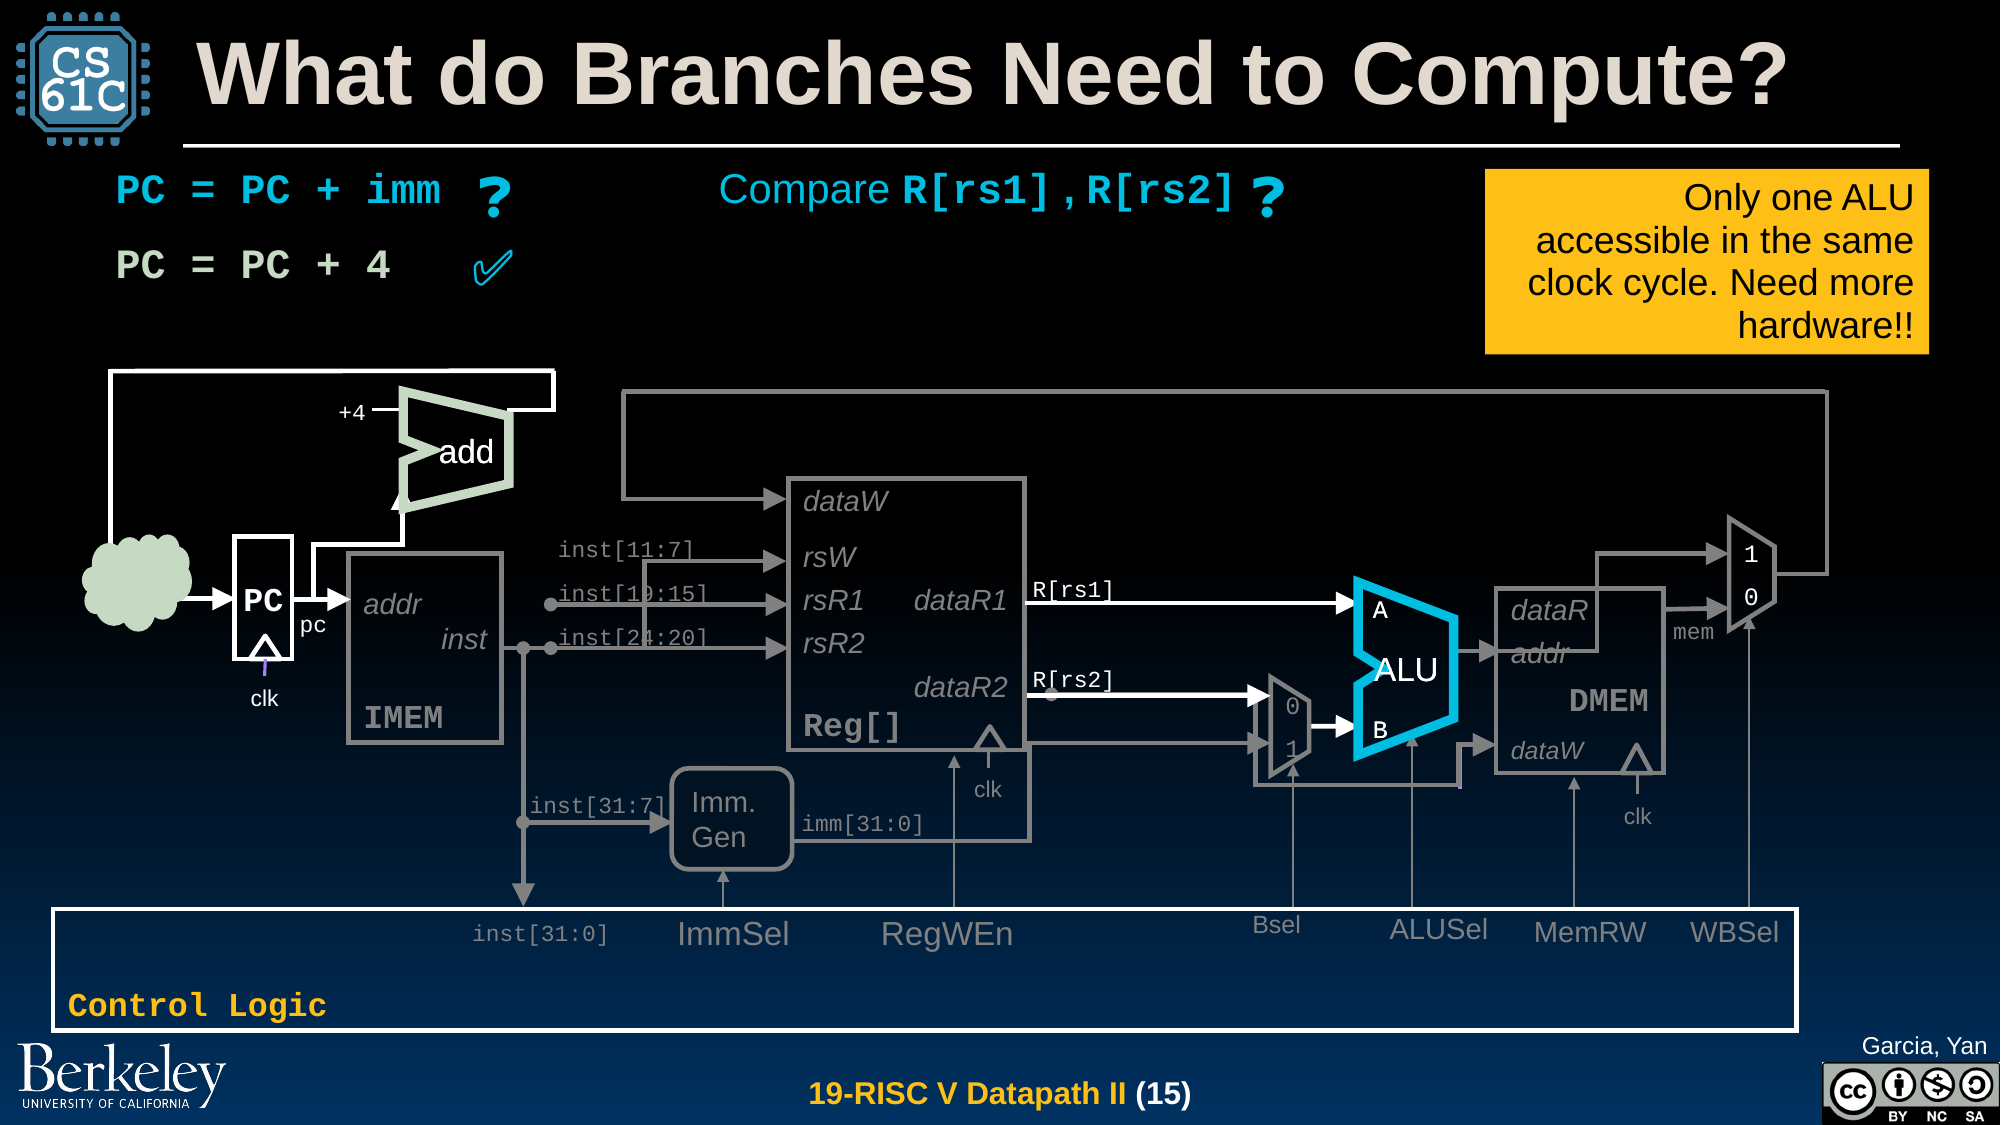

# What do Branches Need to Compute?
PC = PC + imm
PC = PC + 4
Compare R[rs1] , R[rs2]
❓
❓
Only one ALU accessible in the same clock cycle. Need more hardware!!
✅
+4
add
add
dataW
rsW
rsR1	dataR1
rsR2
	dataR2
Reg[]
inst[11:7]
inst[19:15]
inst[24:20]

PC

1
0
addr
inst

IMEM
R[rs1]
A
ALU
B
A
ALU
B
	dataR
addr
DMEM
dataW

pc
mem
R[rs2]
clk
0
1

clk
Imm. Gen
Imm. Gen
inst[31:7]
clk
imm[31:0]
Bsel
ALUSel
Control Logic
ImmSel
RegWEn

MemRW
WBSel
inst[31:0]